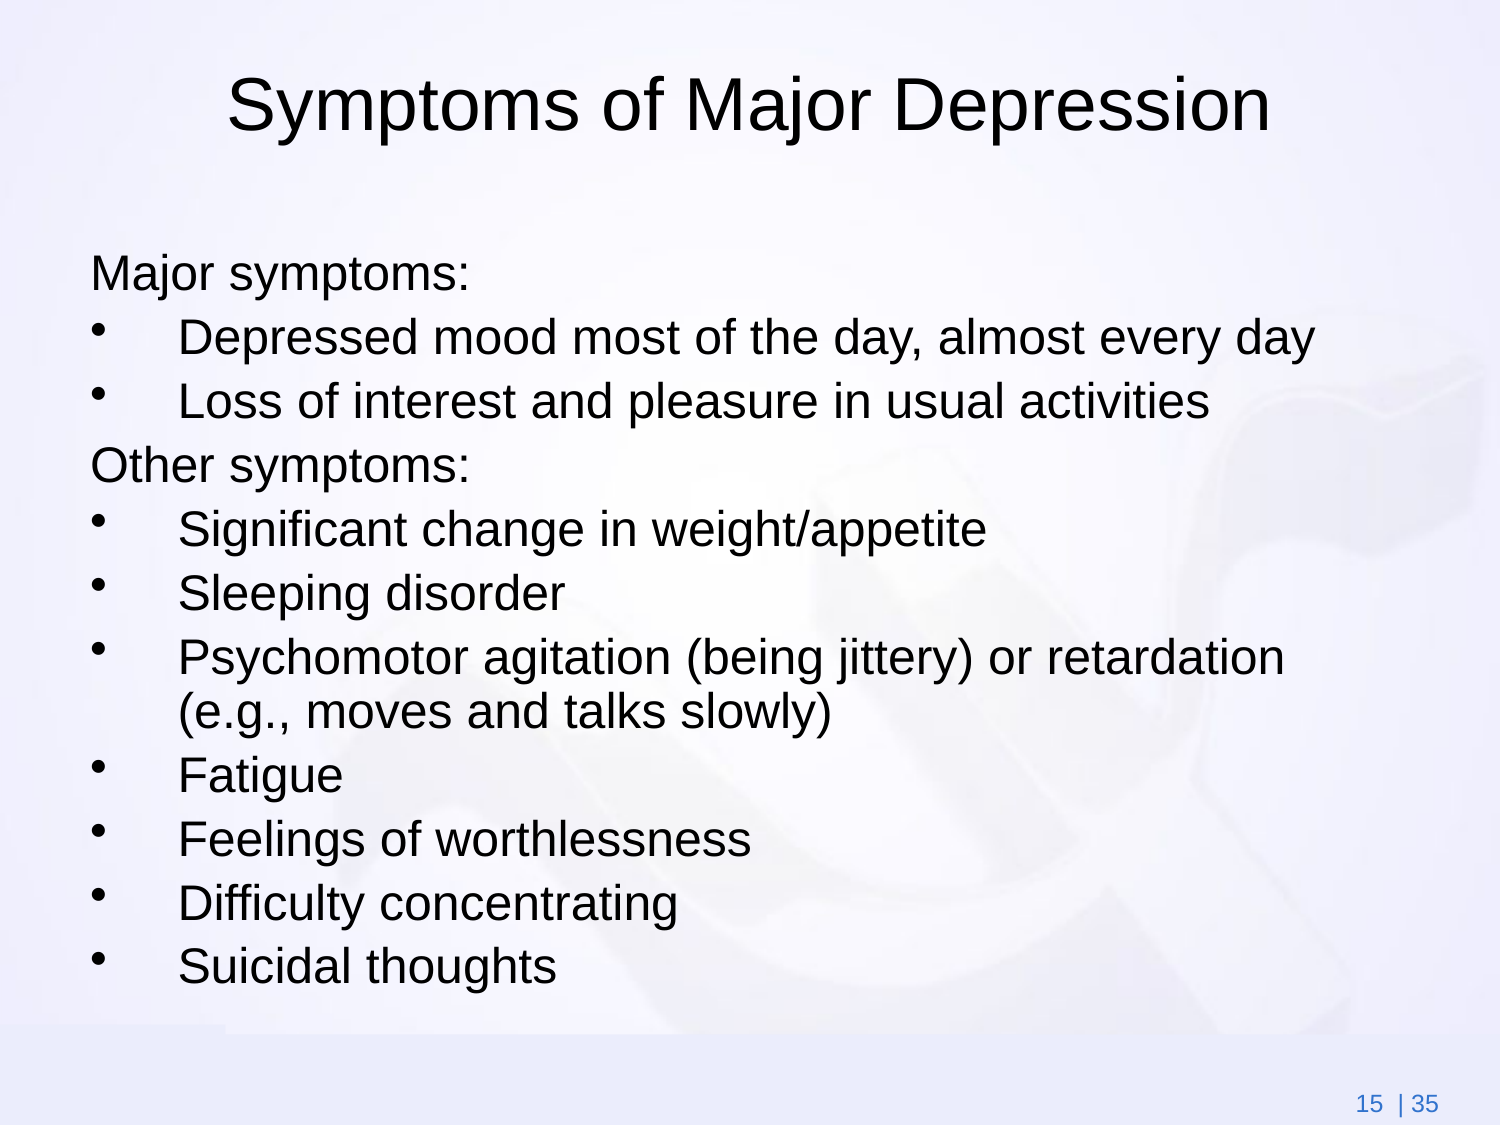

# Symptoms of Major Depression
Major symptoms:
Depressed mood most of the day, almost every day
Loss of interest and pleasure in usual activities
Other symptoms:
Significant change in weight/appetite
Sleeping disorder
Psychomotor agitation (being jittery) or retardation (e.g., moves and talks slowly)
Fatigue
Feelings of worthlessness
Difficulty concentrating
Suicidal thoughts